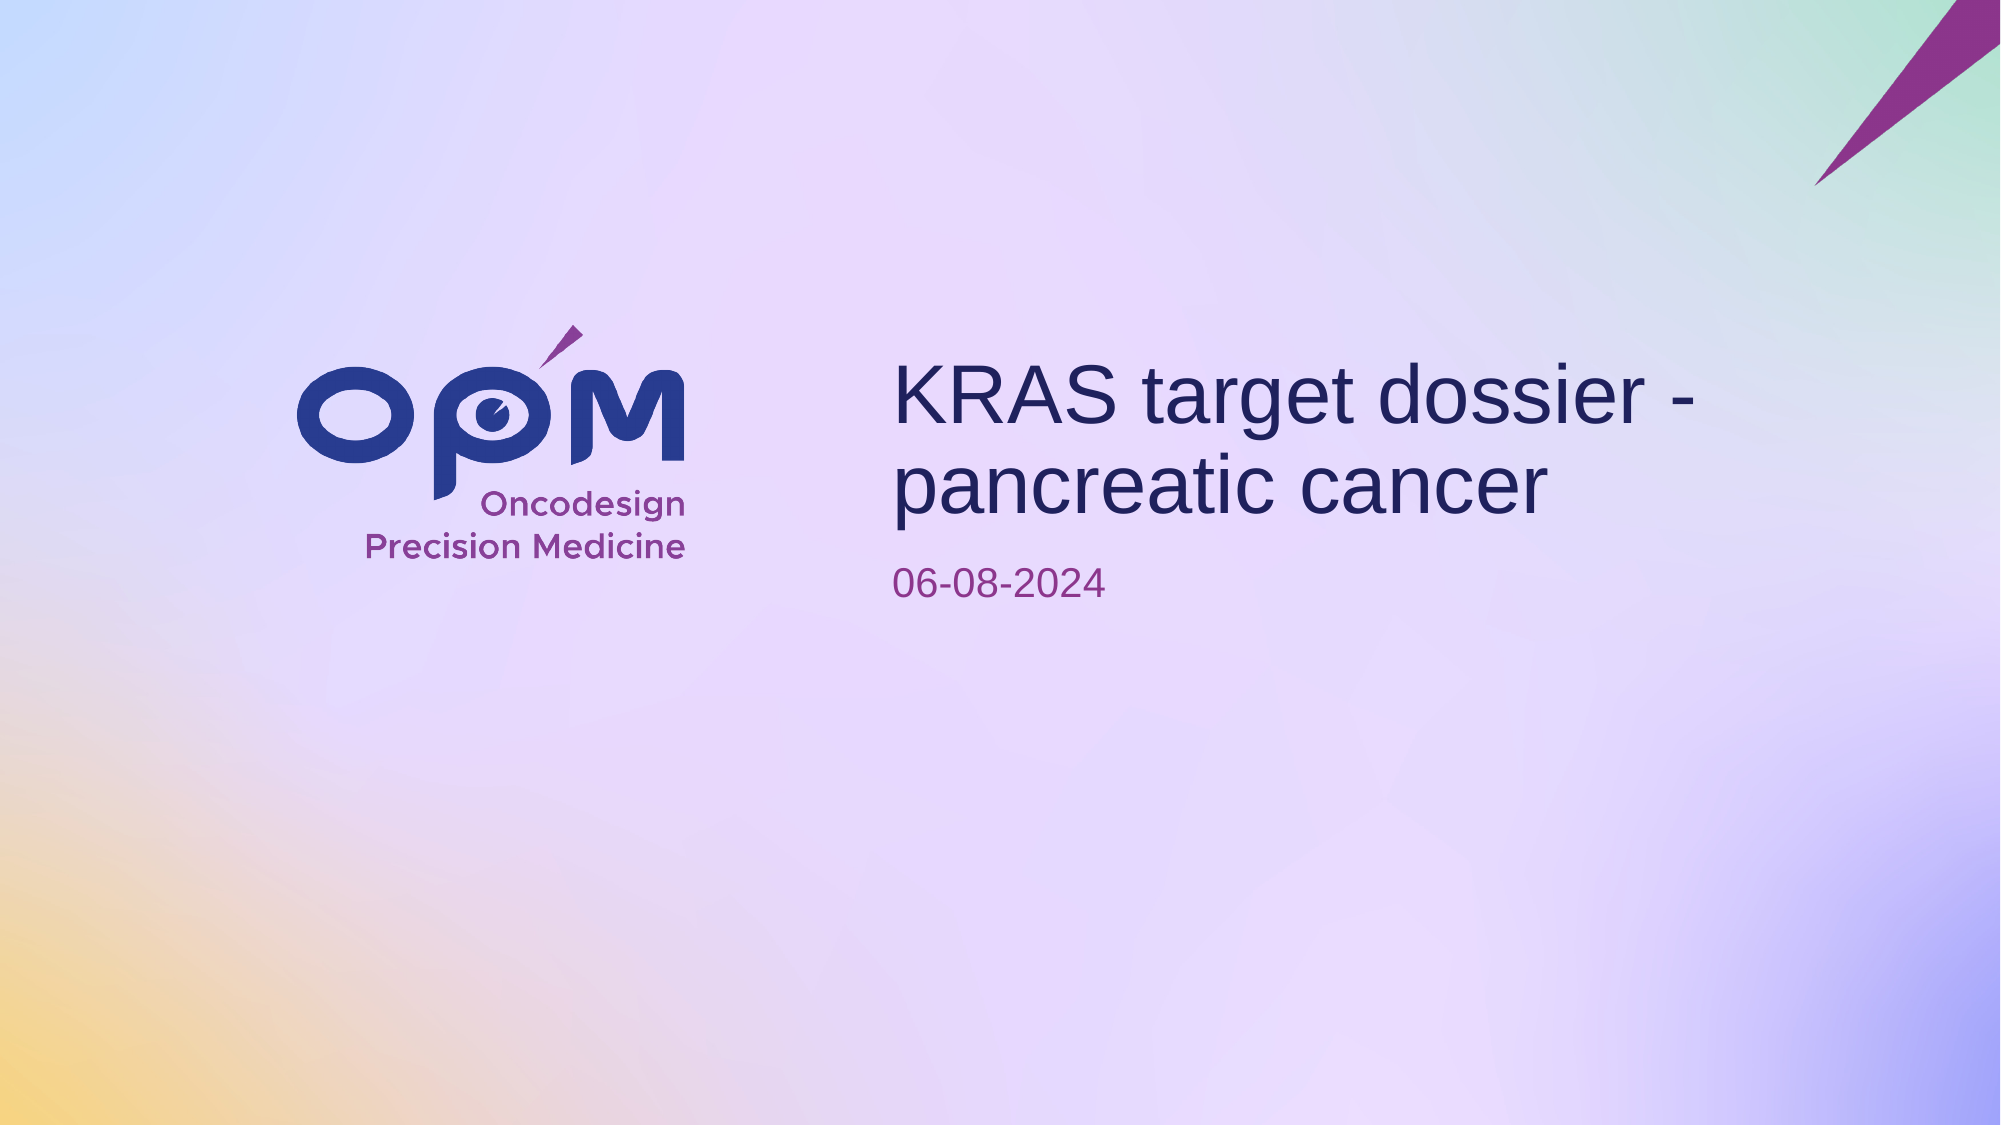

# KRAS target dossier - pancreatic cancer
06-08-2024